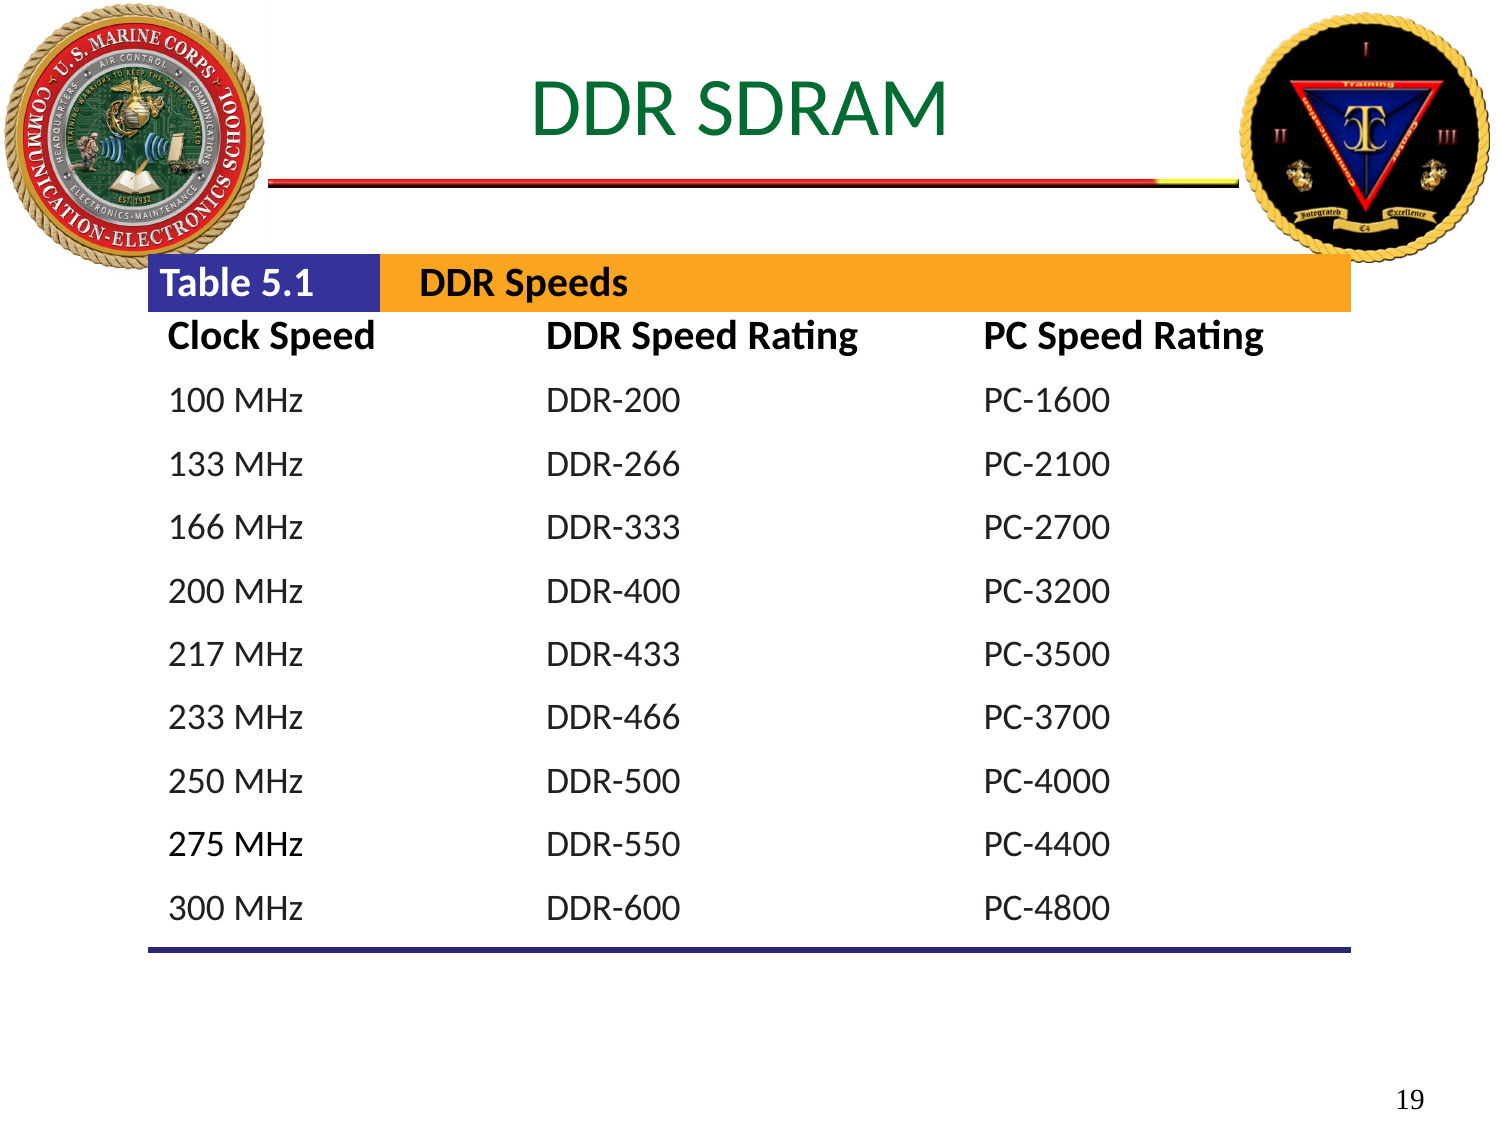

# DDR SDRAM
| Table 5.1 | DDR Speeds |  |  |
| --- | --- | --- | --- |
| Clock Speed |  | DDR Speed Rating | PC Speed Rating |
| 100 MHz |  | DDR-200 | PC-1600 |
| 133 MHz |  | DDR-266 | PC-2100 |
| 166 MHz |  | DDR-333 | PC-2700 |
| 200 MHz |  | DDR-400 | PC-3200 |
| 217 MHz |  | DDR-433 | PC-3500 |
| 233 MHz |  | DDR-466 | PC-3700 |
| 250 MHz |  | DDR-500 | PC-4000 |
| 275 MHz |  | DDR-550 | PC-4400 |
| 300 MHz |  | DDR-600 | PC-4800 |